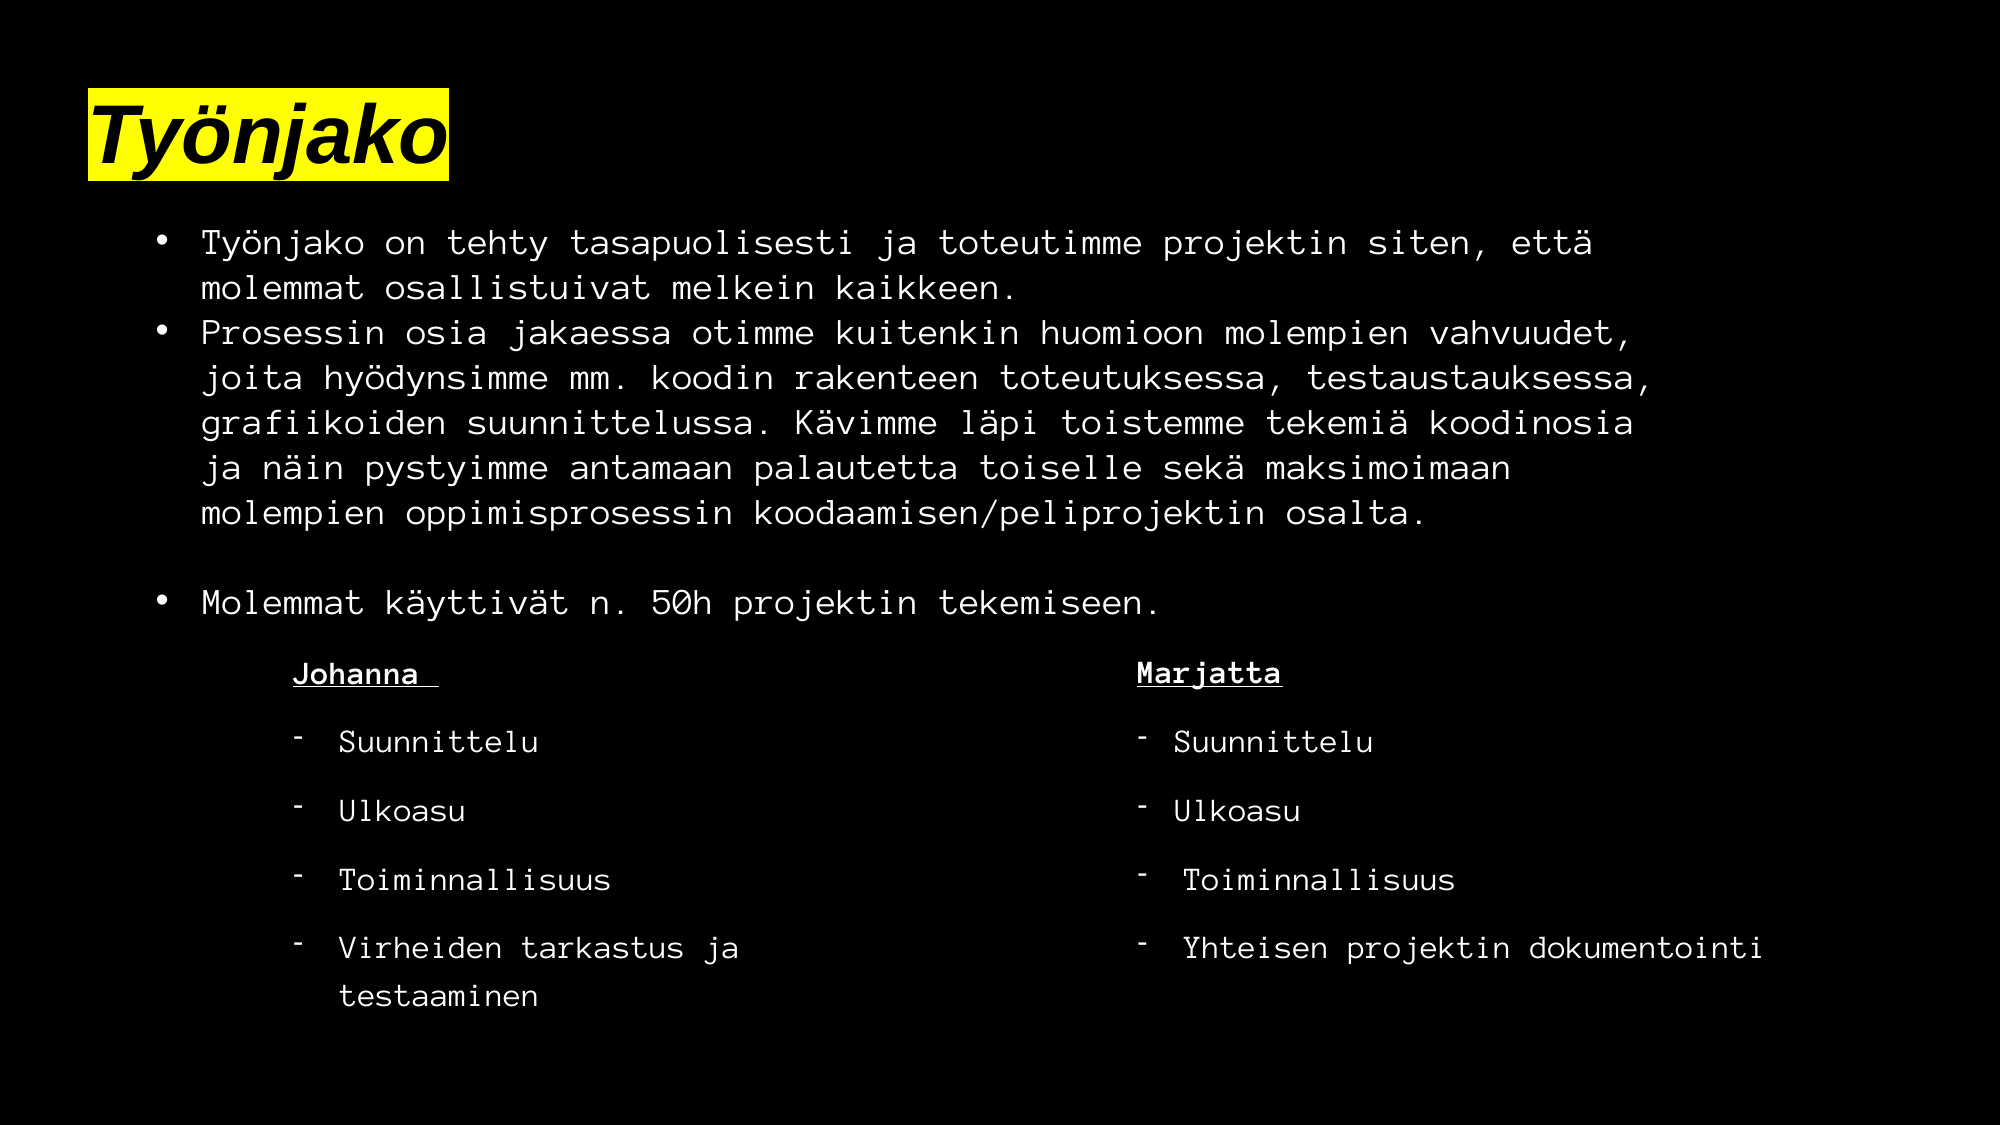

# Työnjako
Työnjako on tehty tasapuolisesti ja toteutimme projektin siten, että molemmat osallistuivat melkein kaikkeen.
Prosessin osia jakaessa otimme kuitenkin huomioon molempien vahvuudet, joita hyödynsimme mm. koodin rakenteen toteutuksessa, testaustauksessa, grafiikoiden suunnittelussa. Kävimme läpi toistemme tekemiä koodinosia ja näin pystyimme antamaan palautetta toiselle sekä maksimoimaan molempien oppimisprosessin koodaamisen/peliprojektin osalta.

Molemmat käyttivät n. 50h projektin tekemiseen.

Marjatta
Suunnittelu
Ulkoasu
Toiminnallisuus
Yhteisen projektin dokumentointi
Johanna
Suunnittelu
Ulkoasu
Toiminnallisuus
Virheiden tarkastus ja testaaminen